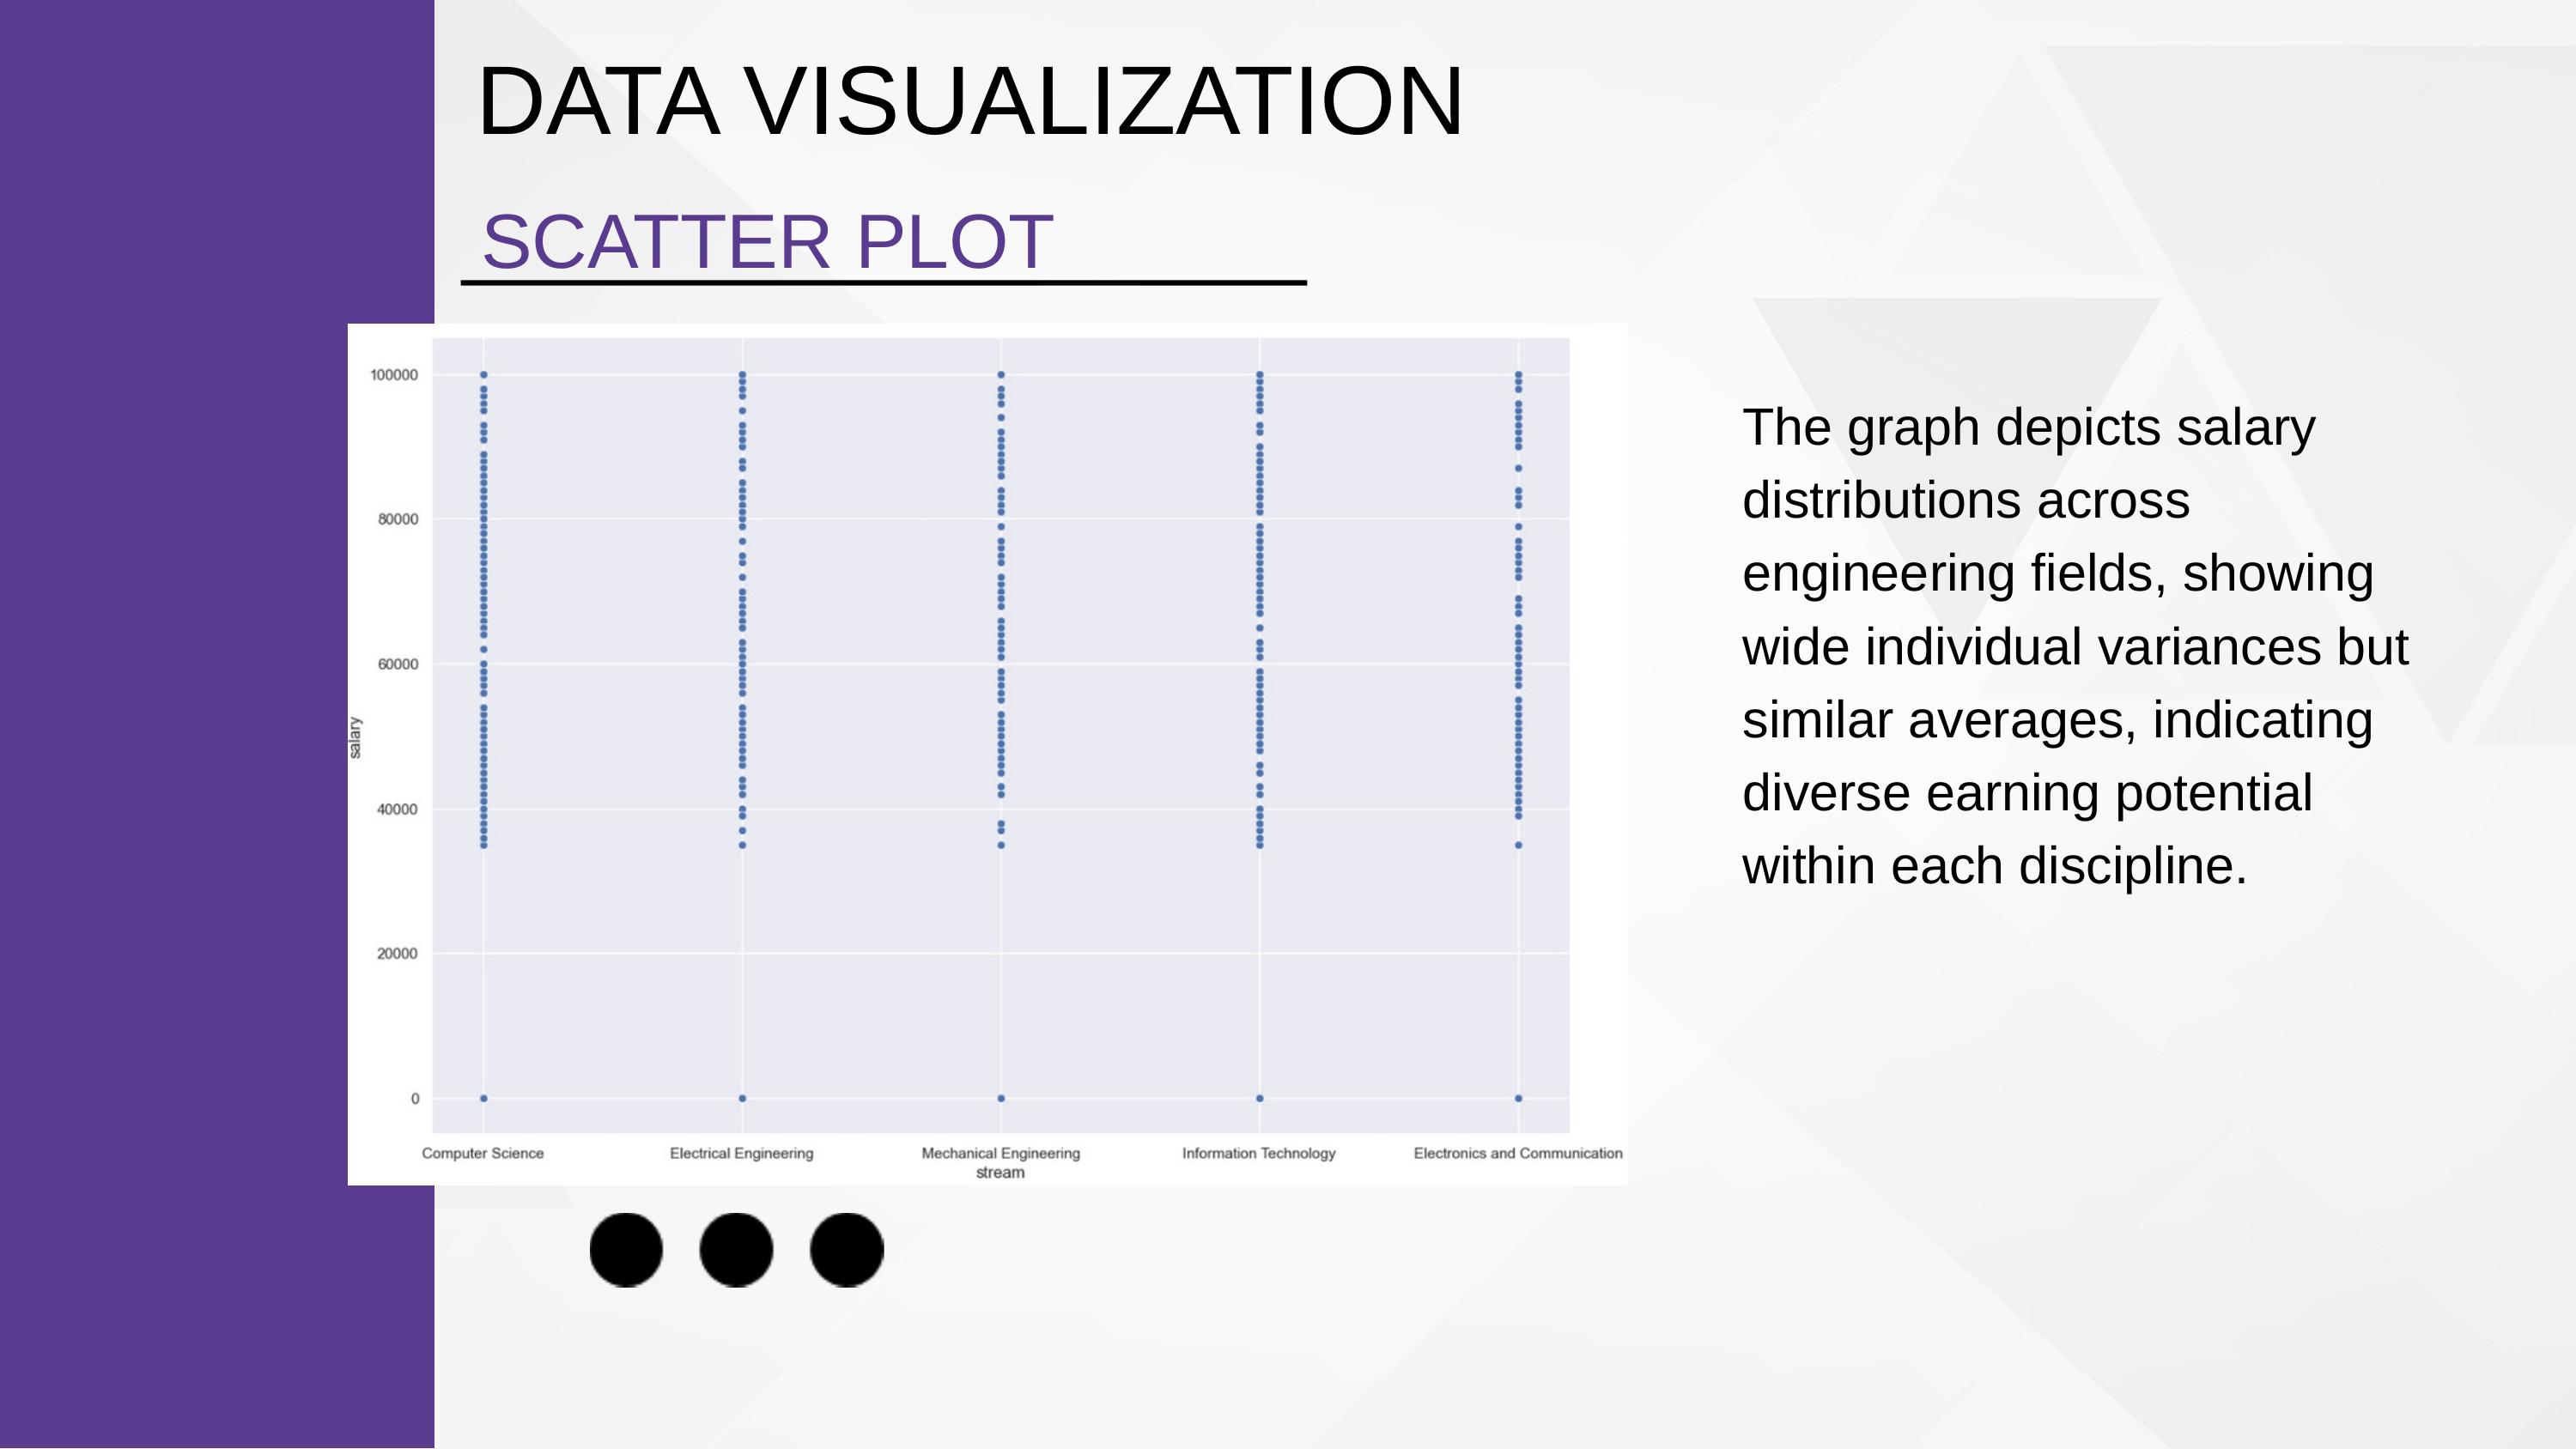

DATA VISUALIZATION
SCATTER PLOT

The graph depicts salary distributions across engineering fields, showing wide individual variances but similar averages, indicating diverse earning potential within each discipline.